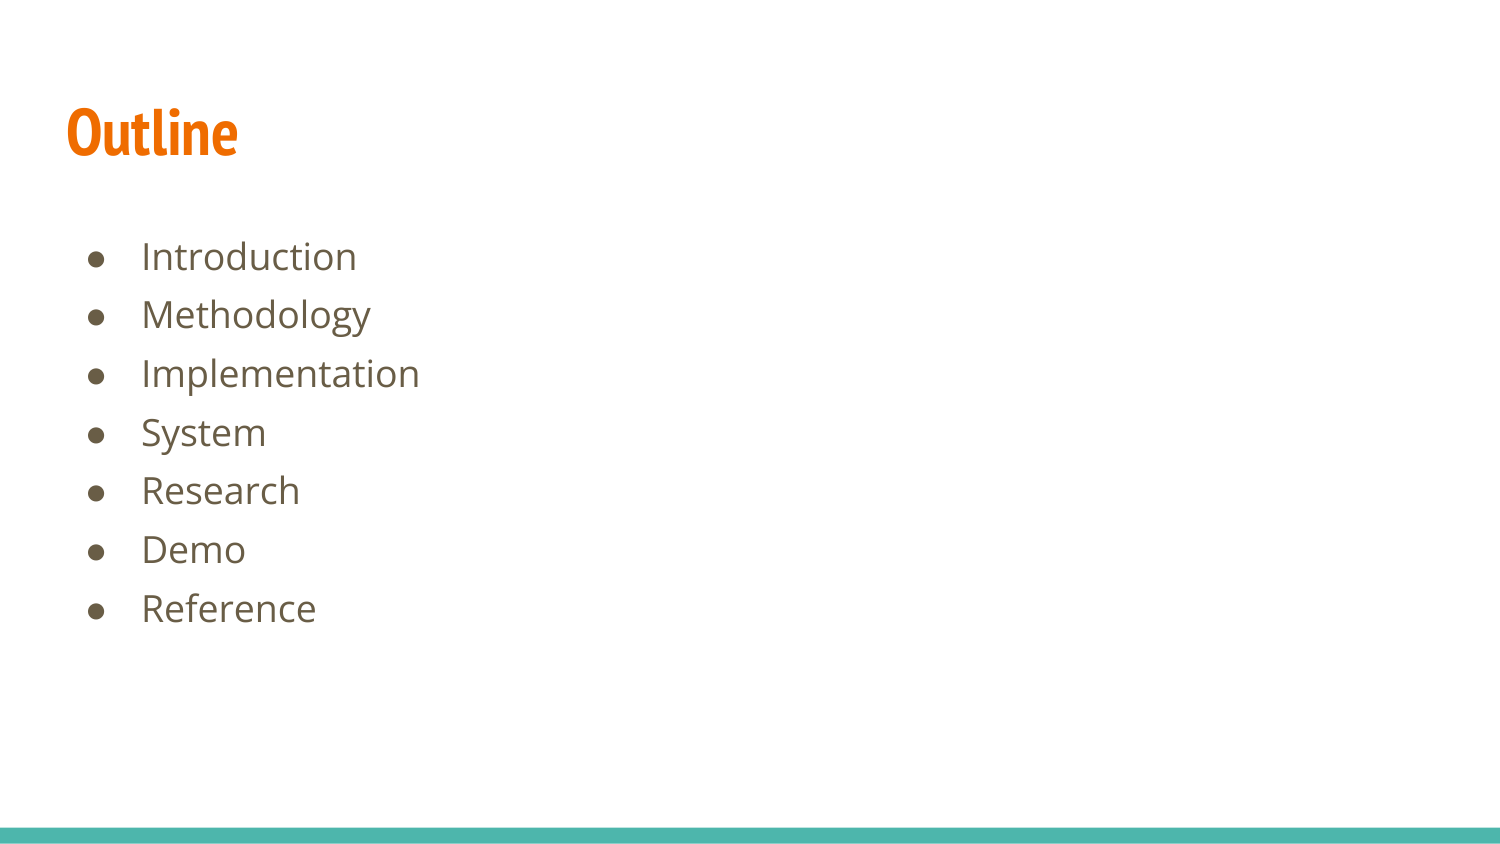

# Outline
Introduction
Methodology
Implementation
System
Research
Demo
Reference